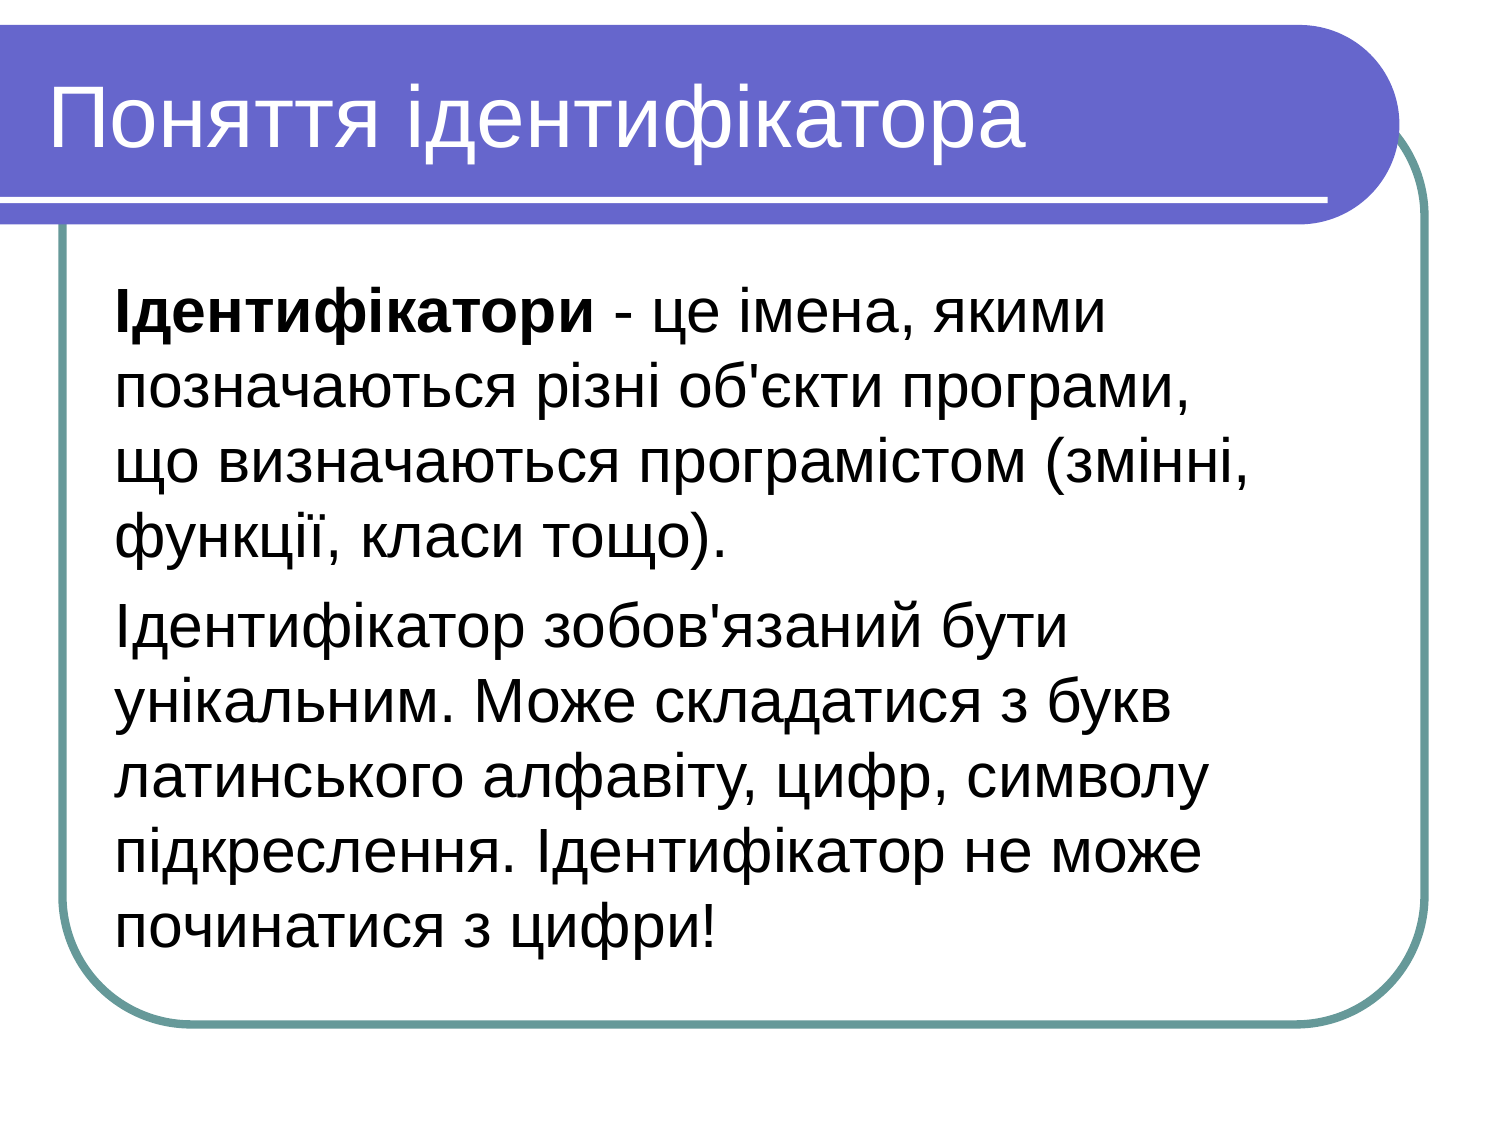

Поняття ідентифікатора
Ідентифікатори - це імена, якими позначаються різні об'єкти програми,       що визначаються програмістом (змінні, функції, класи тощо).
Ідентифікатор зобов'язаний бути унікальним. Може складатися з букв латинського алфавіту, цифр, символу підкреслення. Ідентифікатор не може починатися з цифри!